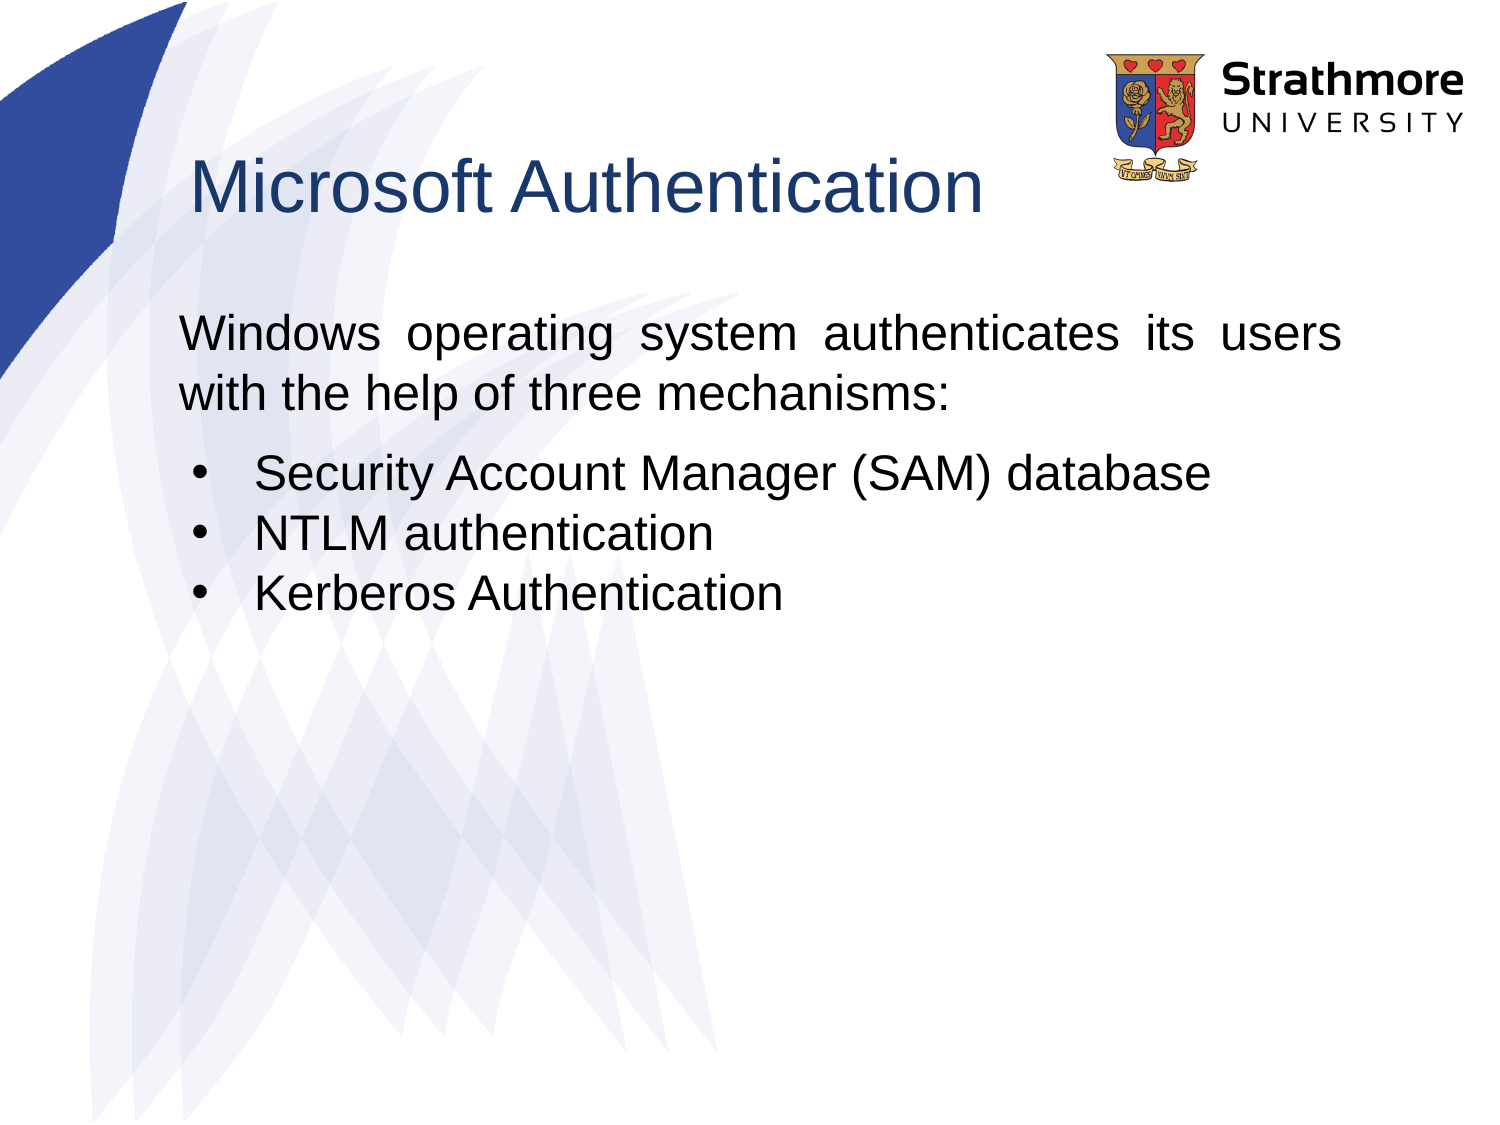

# Microsoft Authentication
Windows operating system authenticates its users with the help of three mechanisms:
Security Account Manager (SAM) database
NTLM authentication
Kerberos Authentication